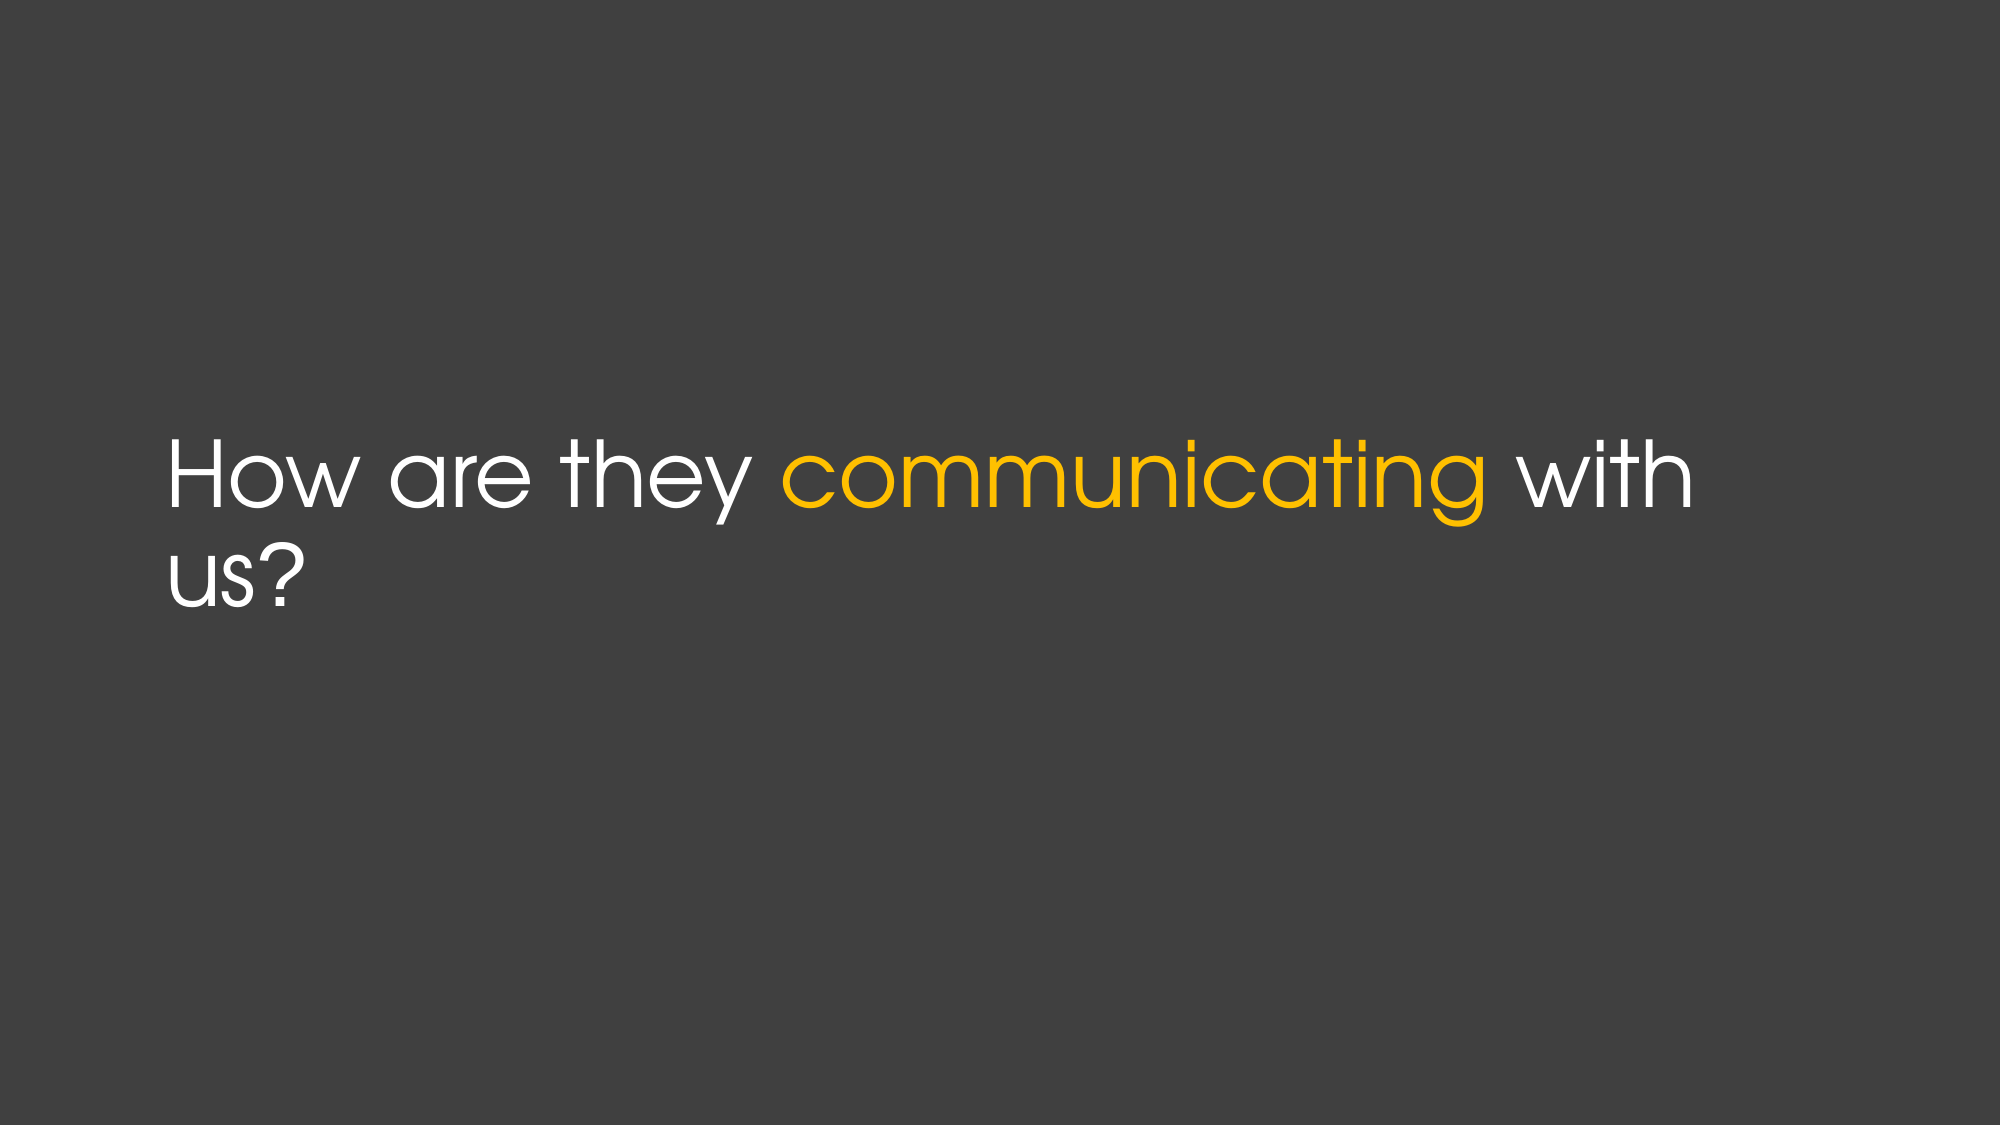

# How are they communicating with us?